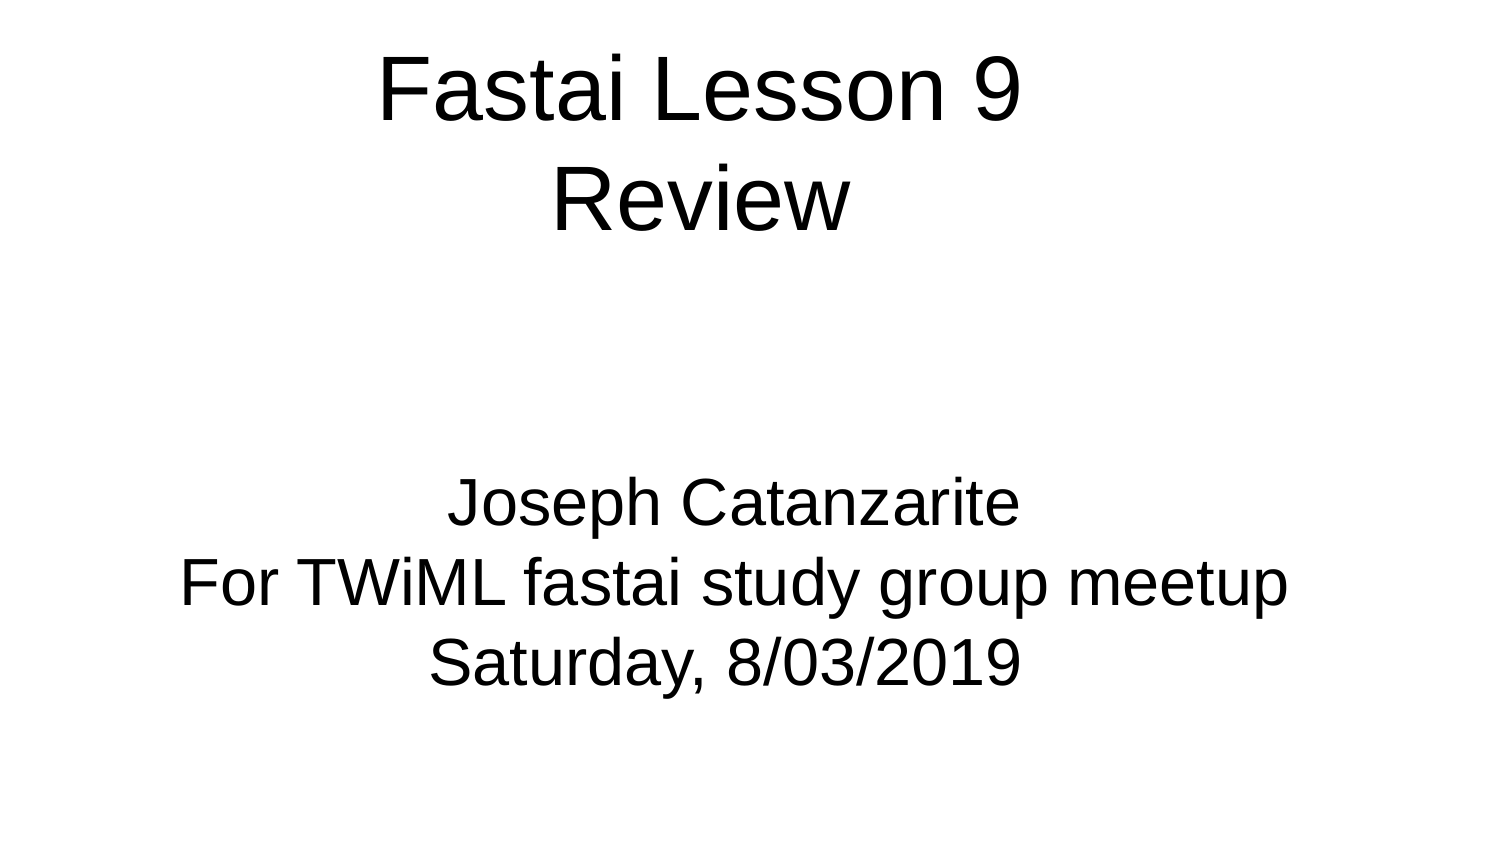

Fastai Lesson 9 Review
THIS IS YOUR PRESENTATION TITLE
Joseph Catanzarite
For TWiML fastai study group meetup
Saturday, 8/03/2019